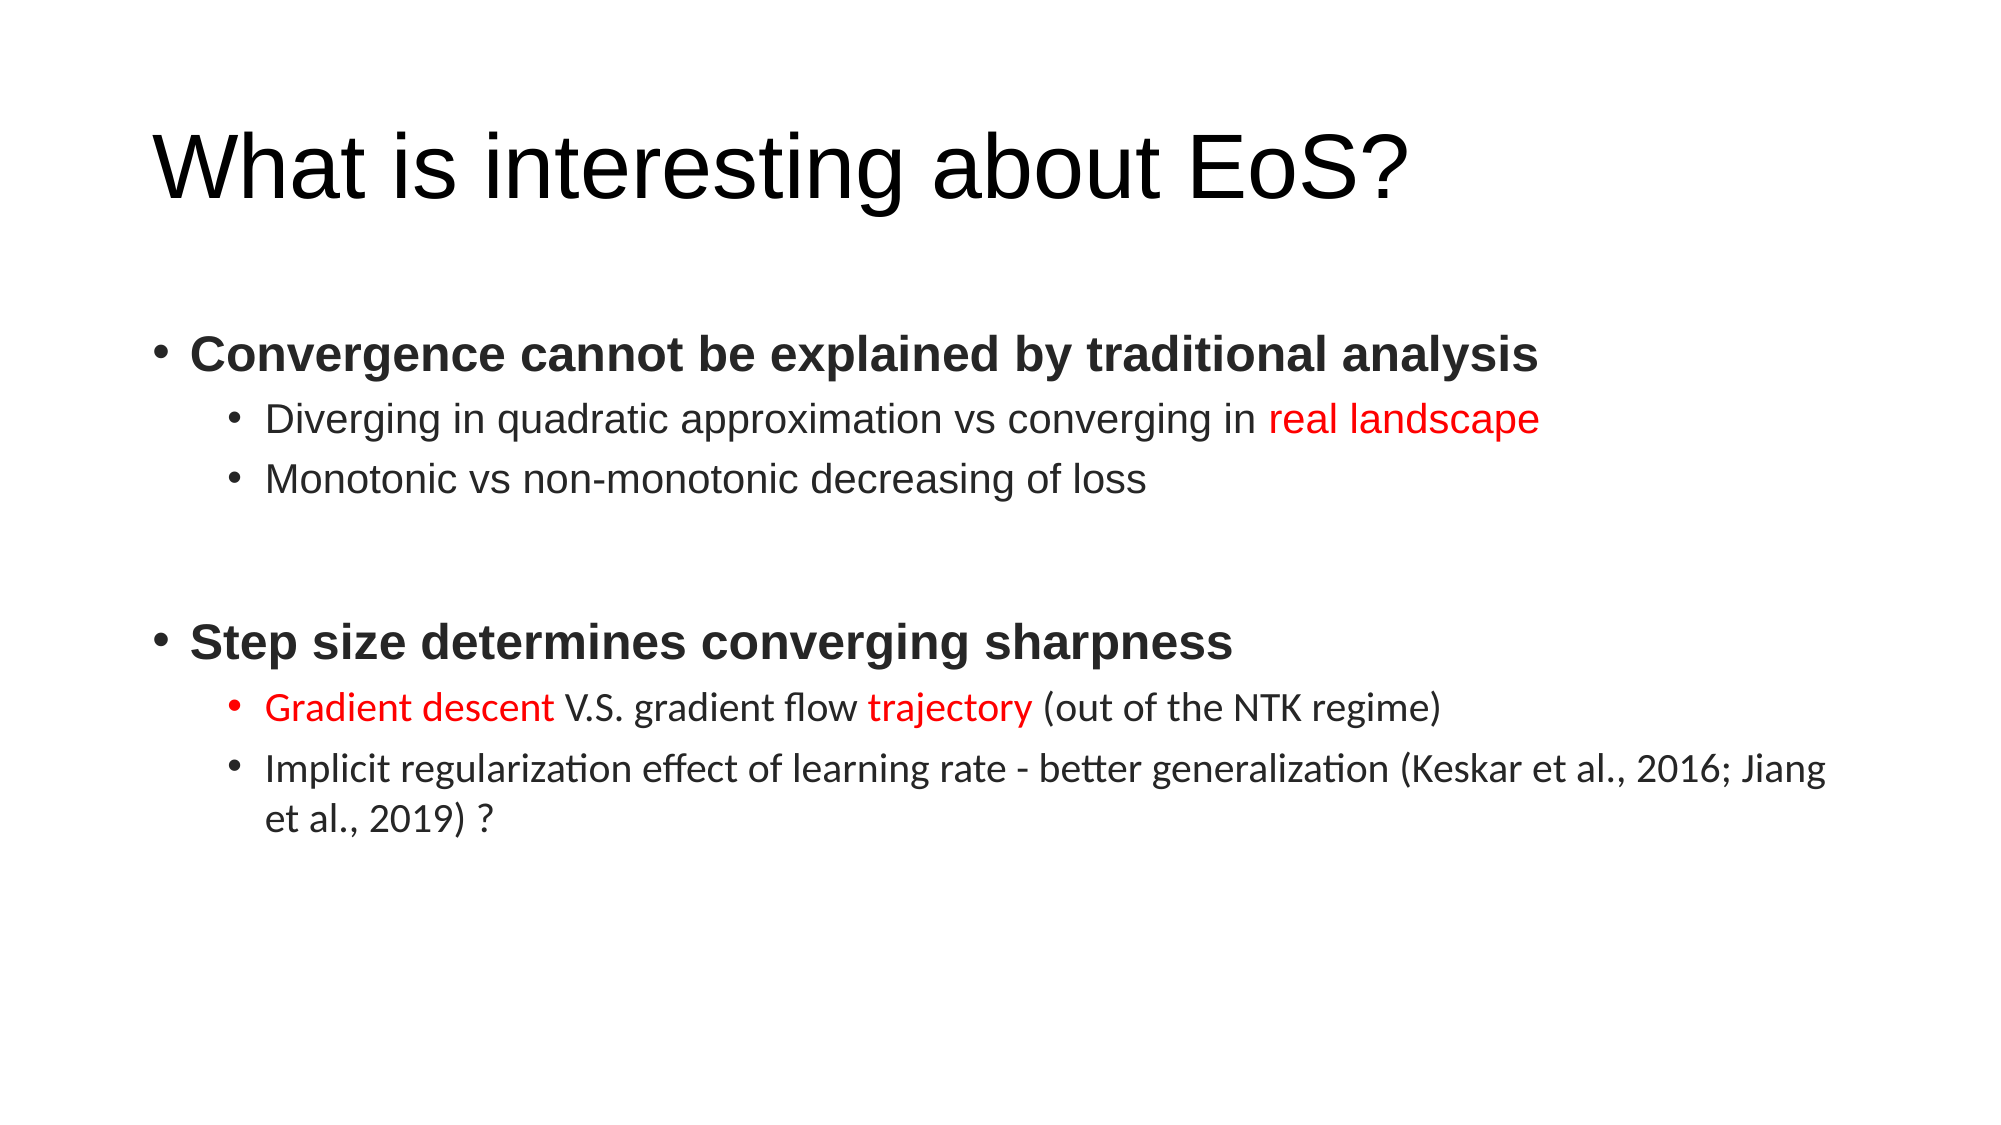

# What is interesting about EoS?
Convergence cannot be explained by traditional analysis
Diverging in quadratic approximation vs converging in real landscape
Monotonic vs non-monotonic decreasing of loss

Step size determines converging sharpness
Gradient descent V.S. gradient flow trajectory (out of the NTK regime)
Implicit regularization effect of learning rate - better generalization (Keskar et al., 2016; Jiang et al., 2019) ?